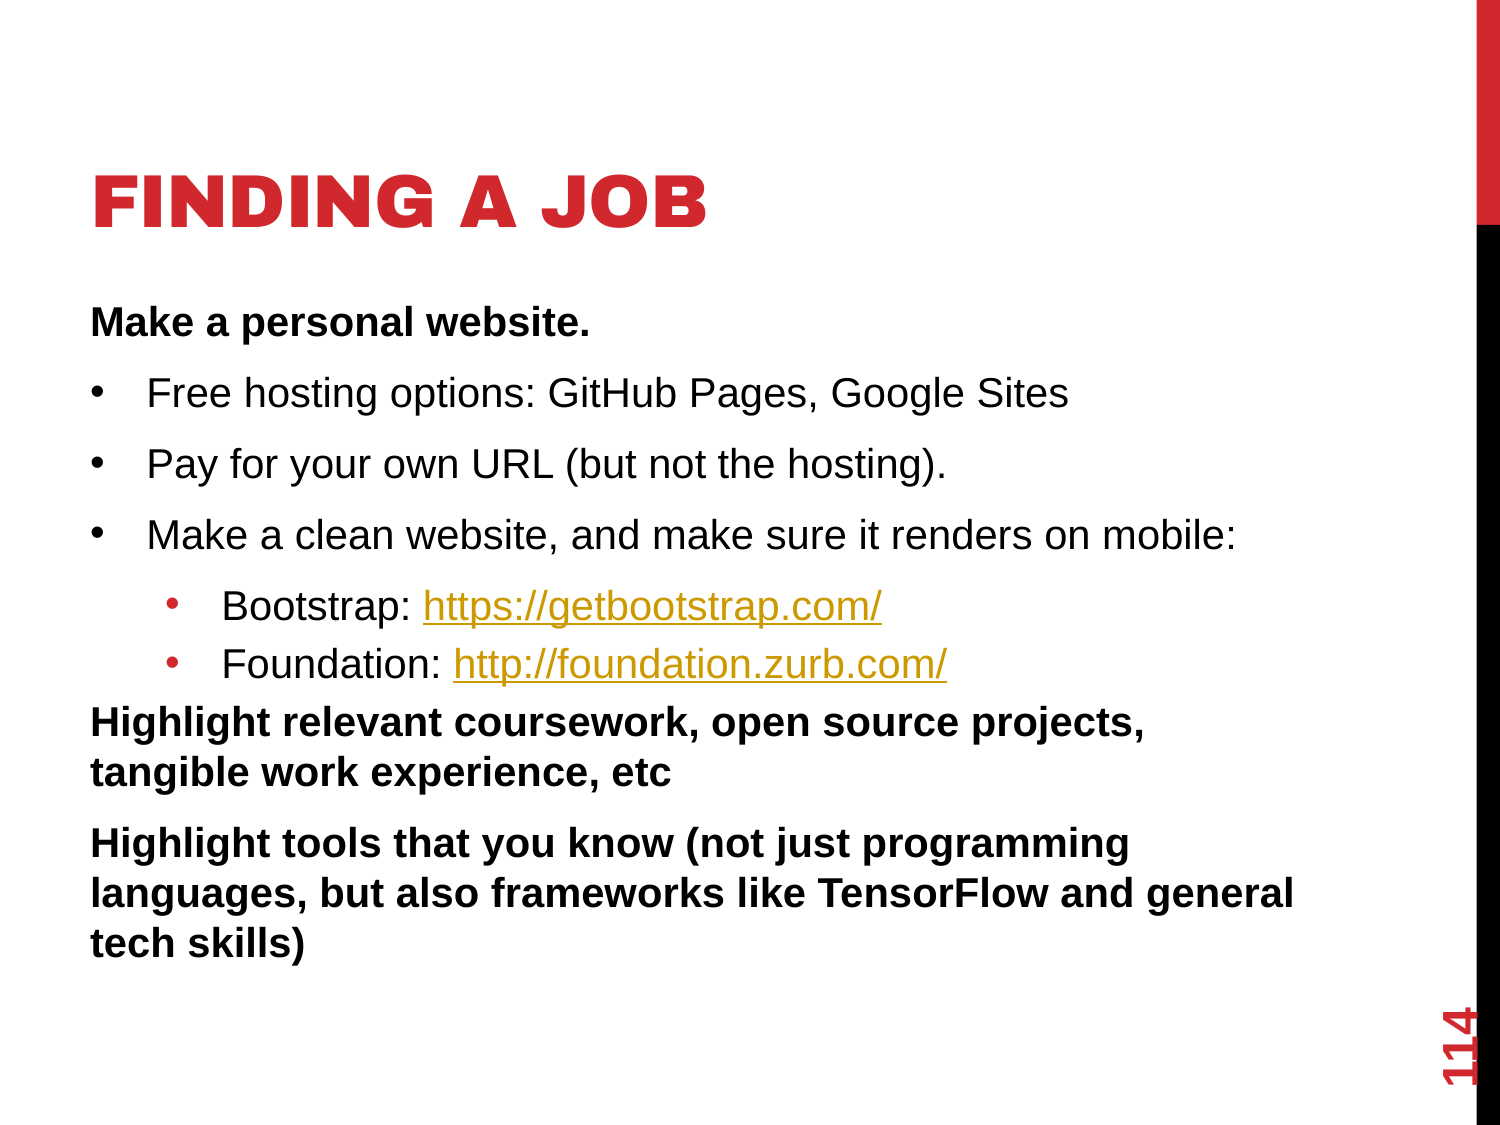

# Finding a job
Make a personal website.
Free hosting options: GitHub Pages, Google Sites
Pay for your own URL (but not the hosting).
Make a clean website, and make sure it renders on mobile:
Bootstrap: https://getbootstrap.com/
Foundation: http://foundation.zurb.com/
Highlight relevant coursework, open source projects, tangible work experience, etc
Highlight tools that you know (not just programming languages, but also frameworks like TensorFlow and general tech skills)

114